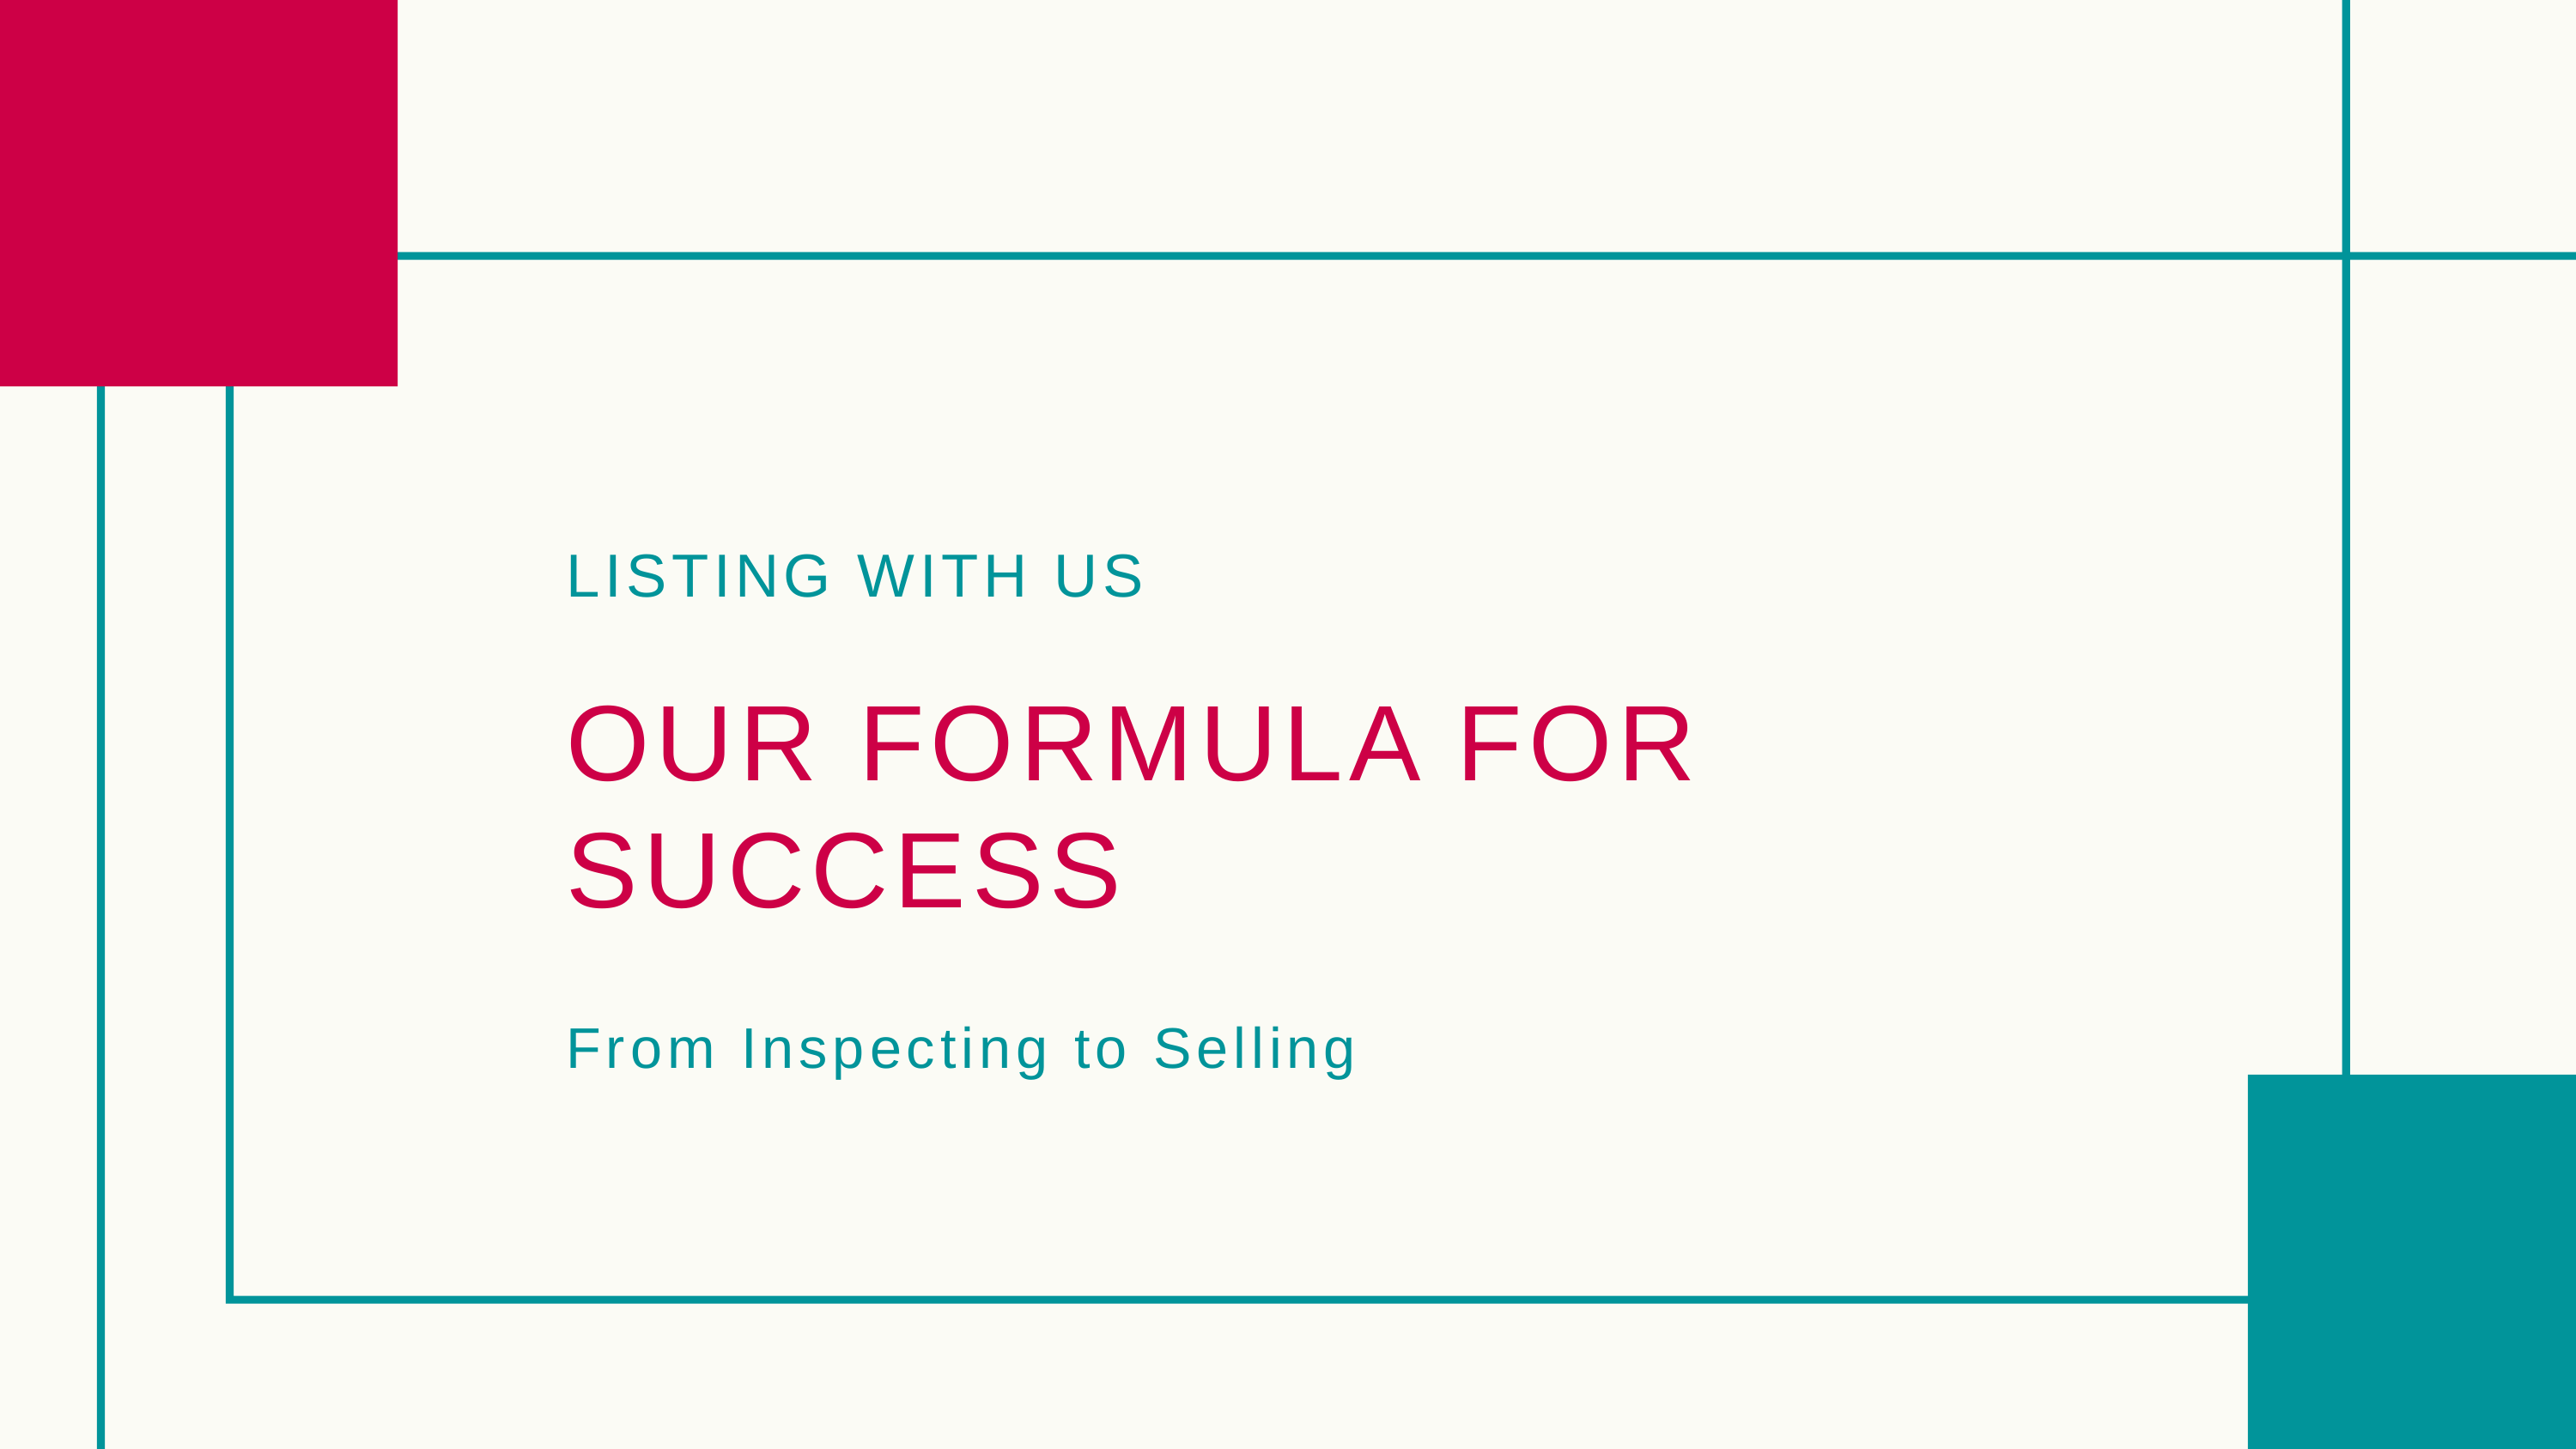

LISTING WITH US
OUR FORMULA FOR SUCCESS
From Inspecting to Selling